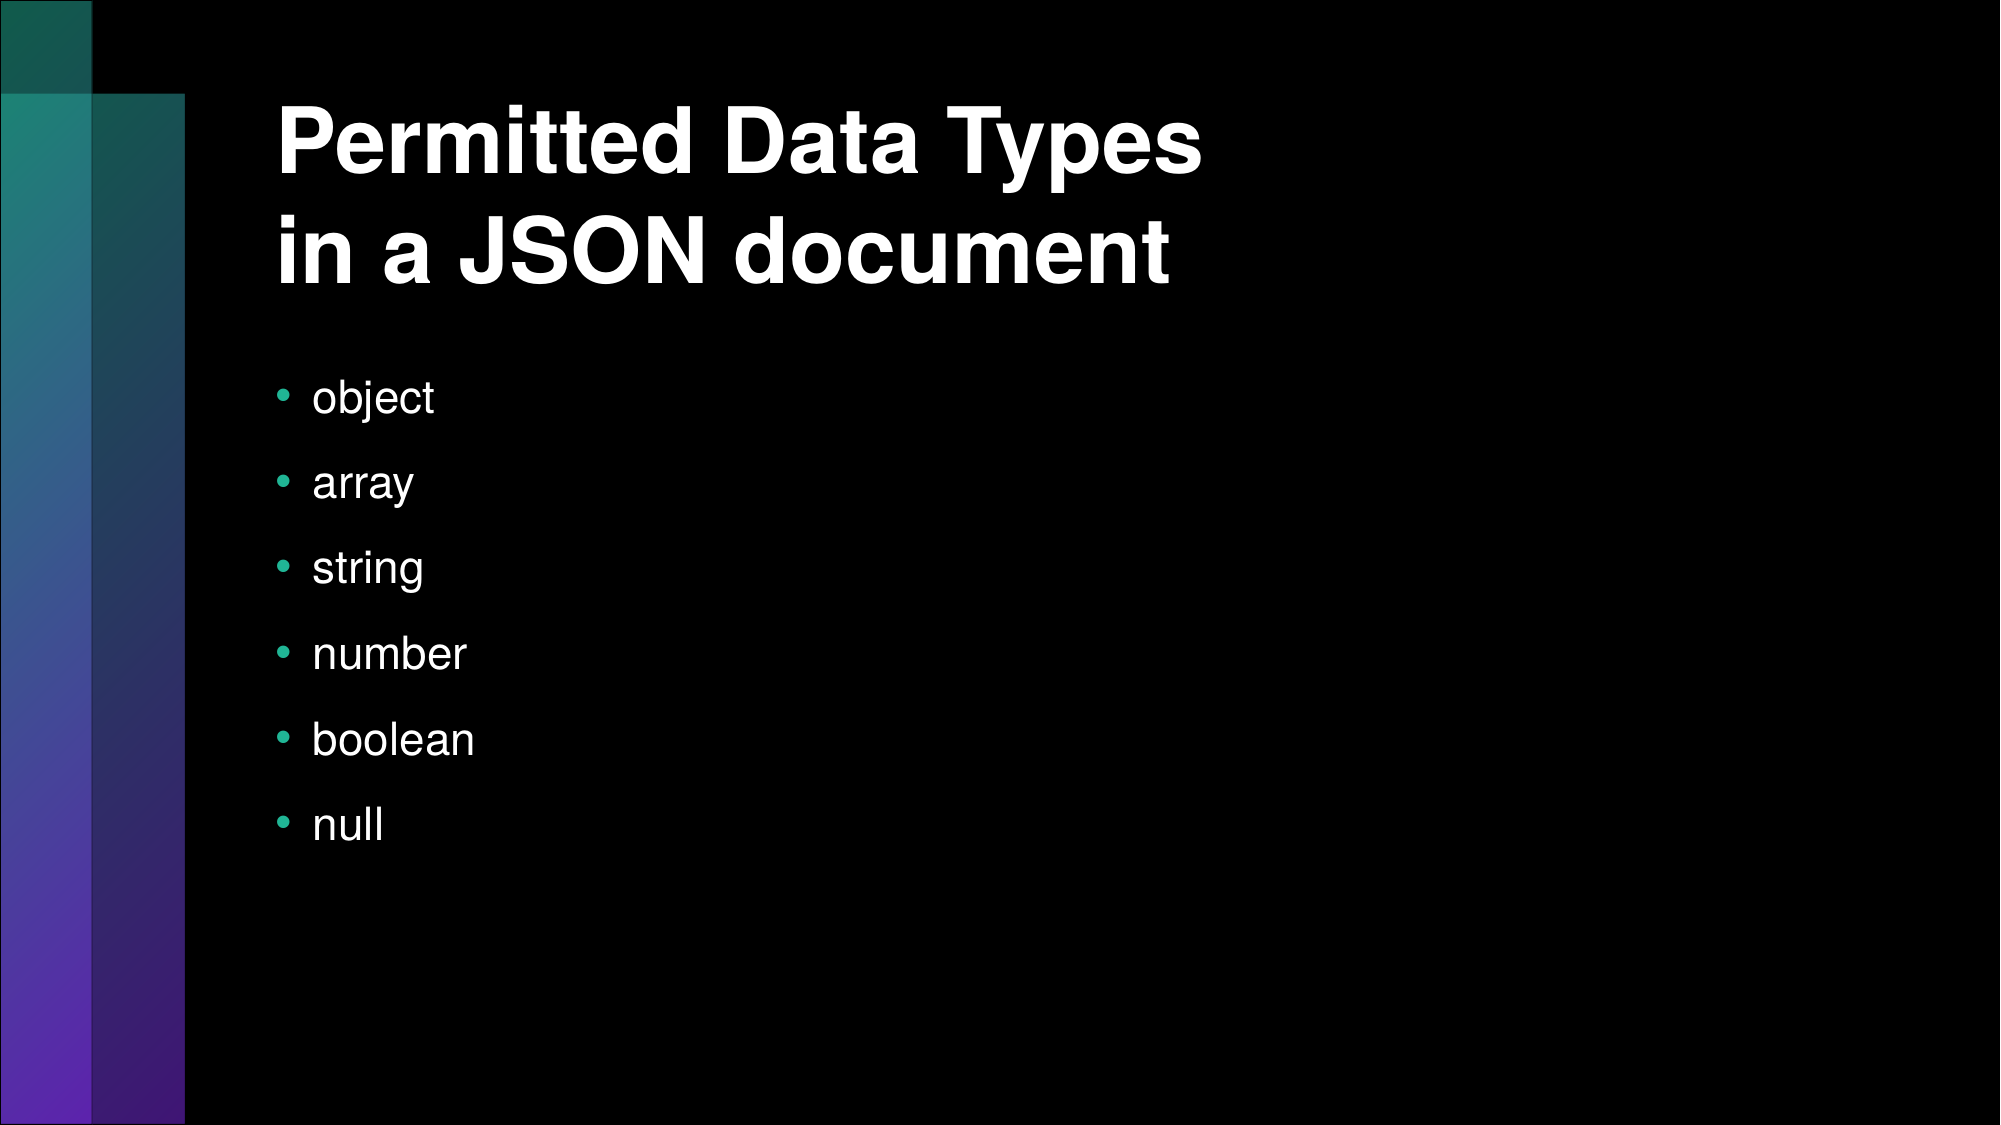

# Permitted Data Types in a JSON document
object
array
string
number
boolean
null